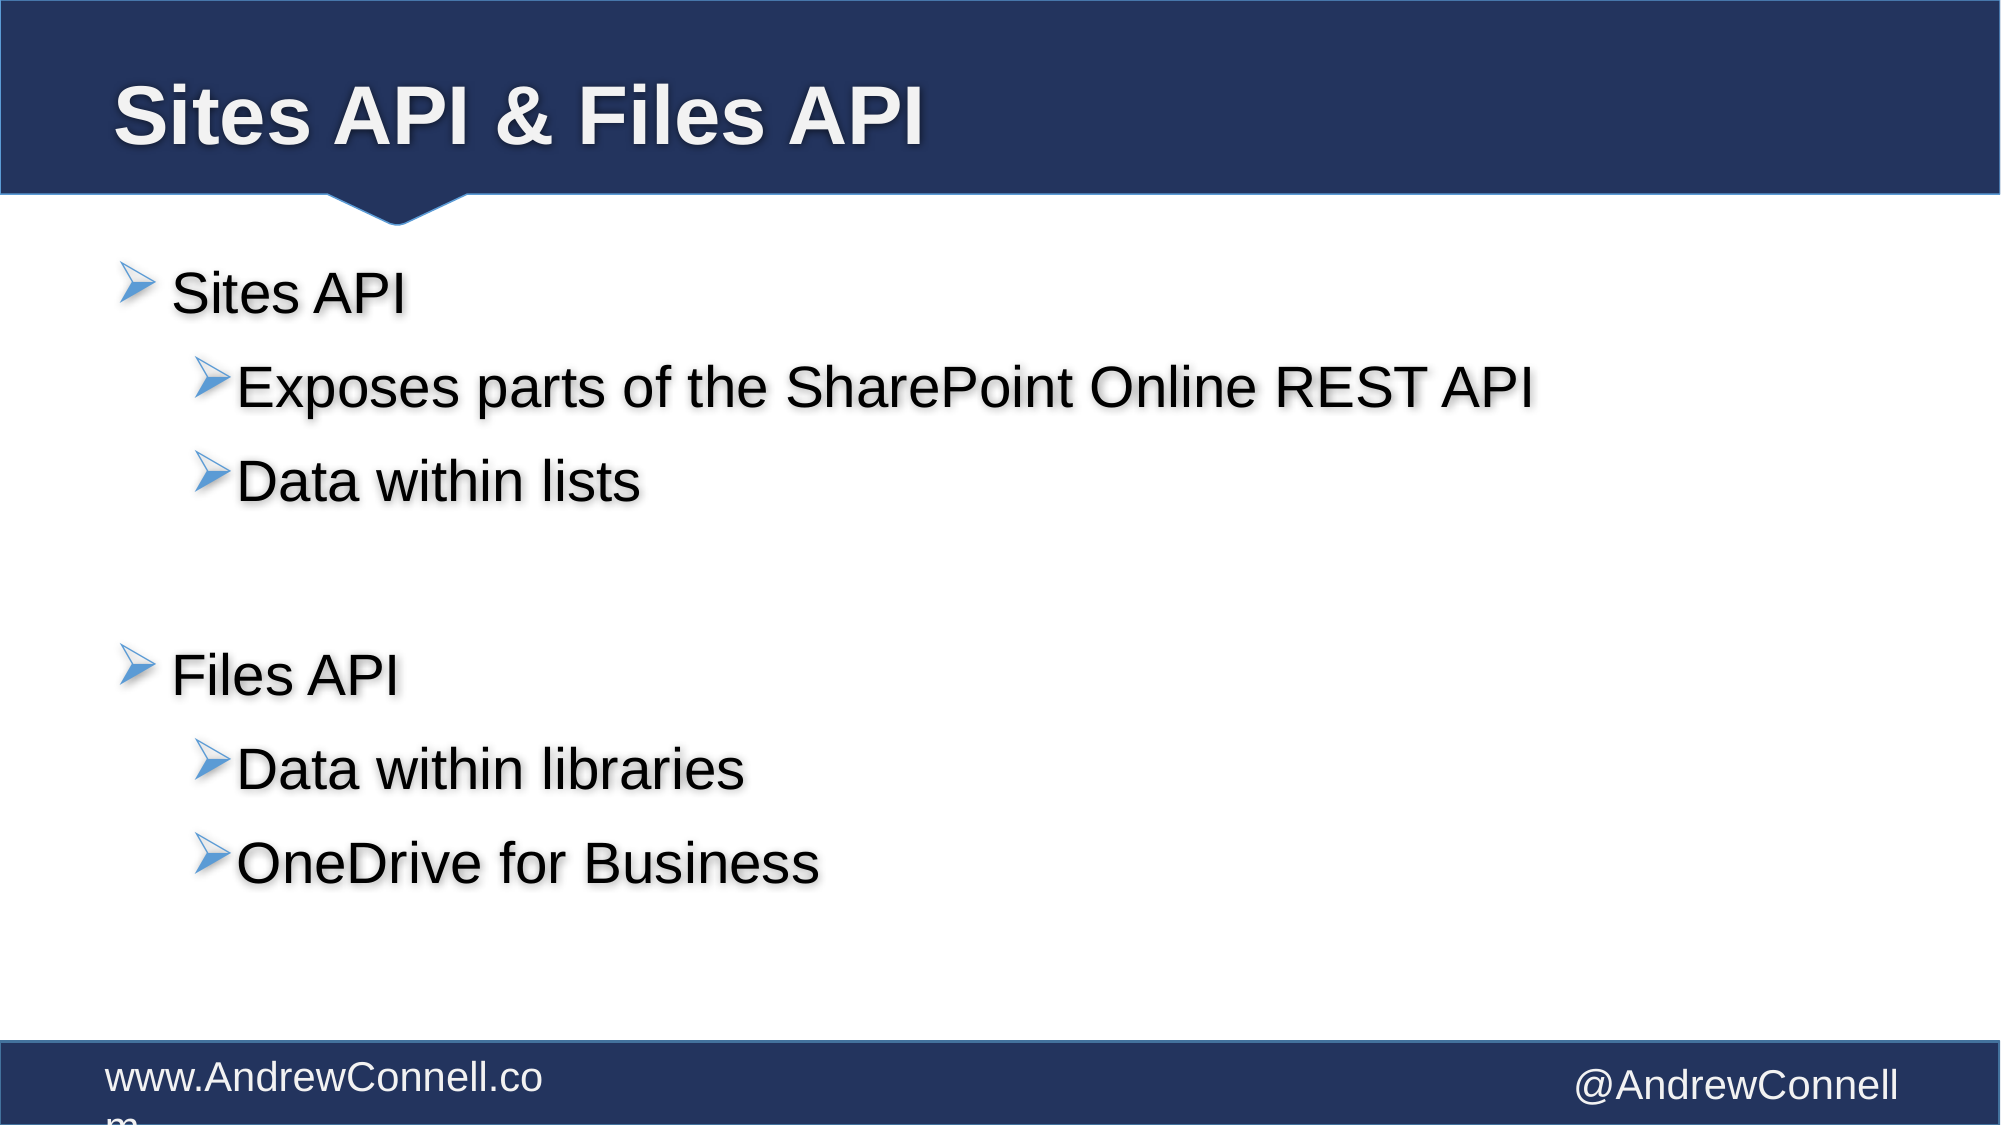

# Sites API & Files API
Sites API
Exposes parts of the SharePoint Online REST API
Data within lists

Files API
Data within libraries
OneDrive for Business